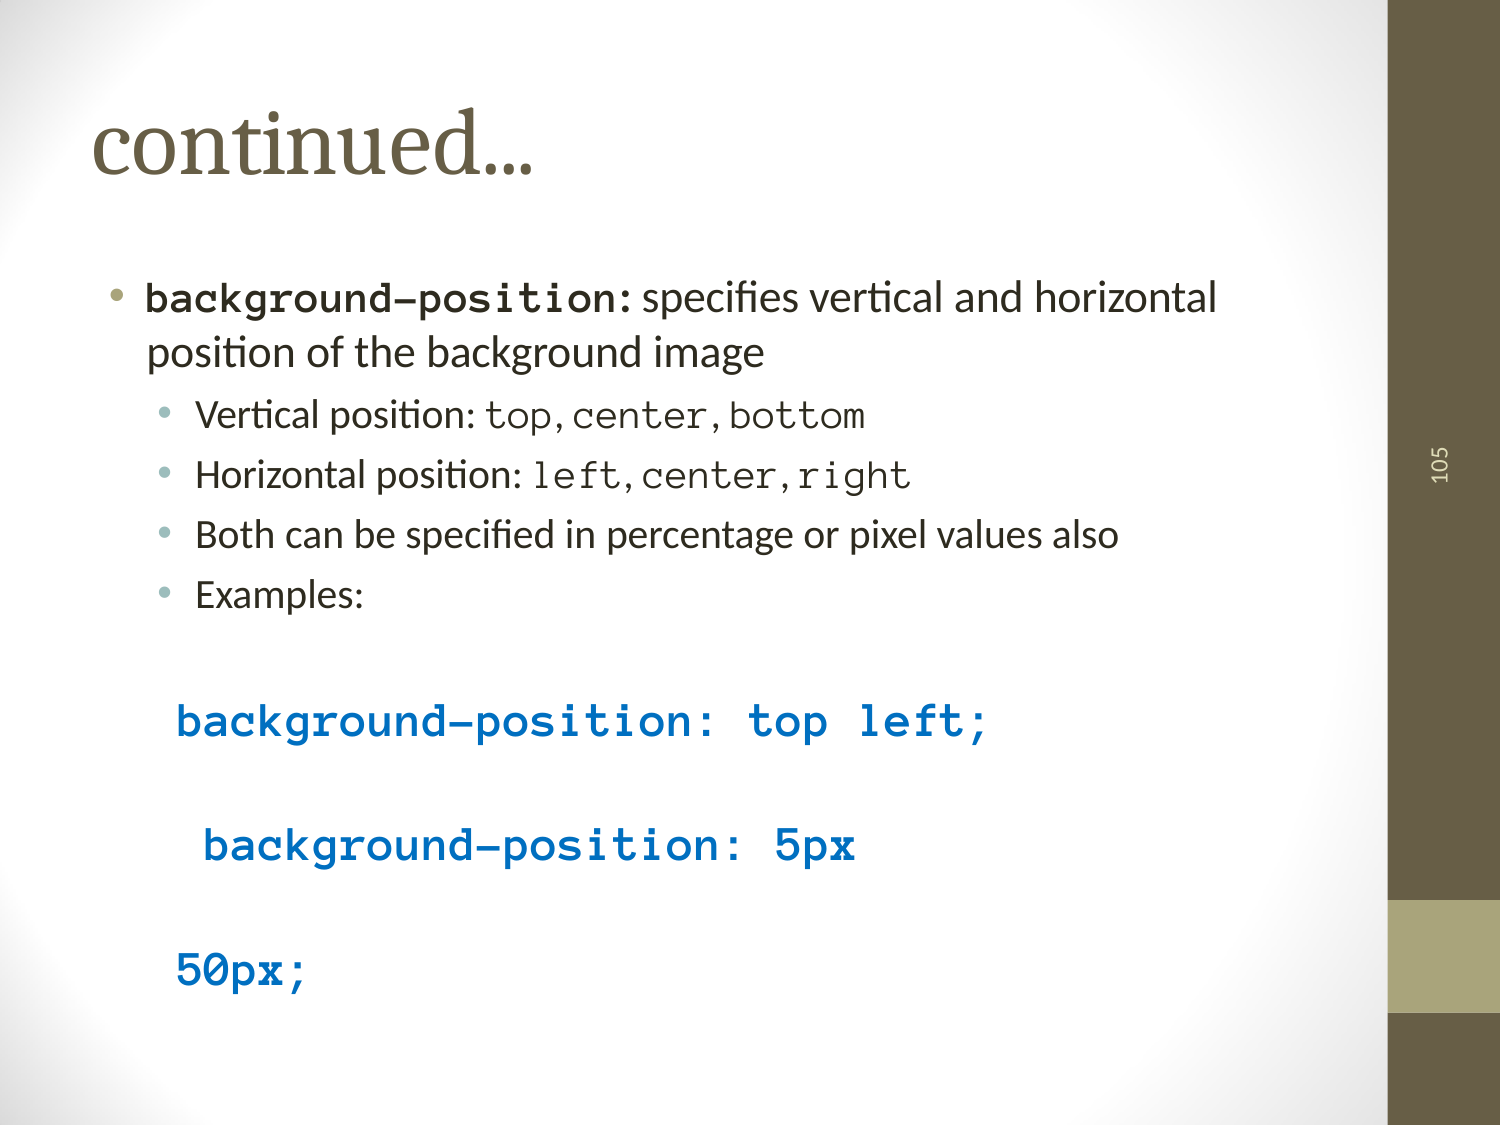

# continued...
background-position: specifies vertical and horizontal  position of the background image
Vertical position: top, center, bottom
Horizontal position: left, center, right
Both can be specified in percentage or pixel values also
Examples:
background-position: top left;  background-position: 5px 50px;
105